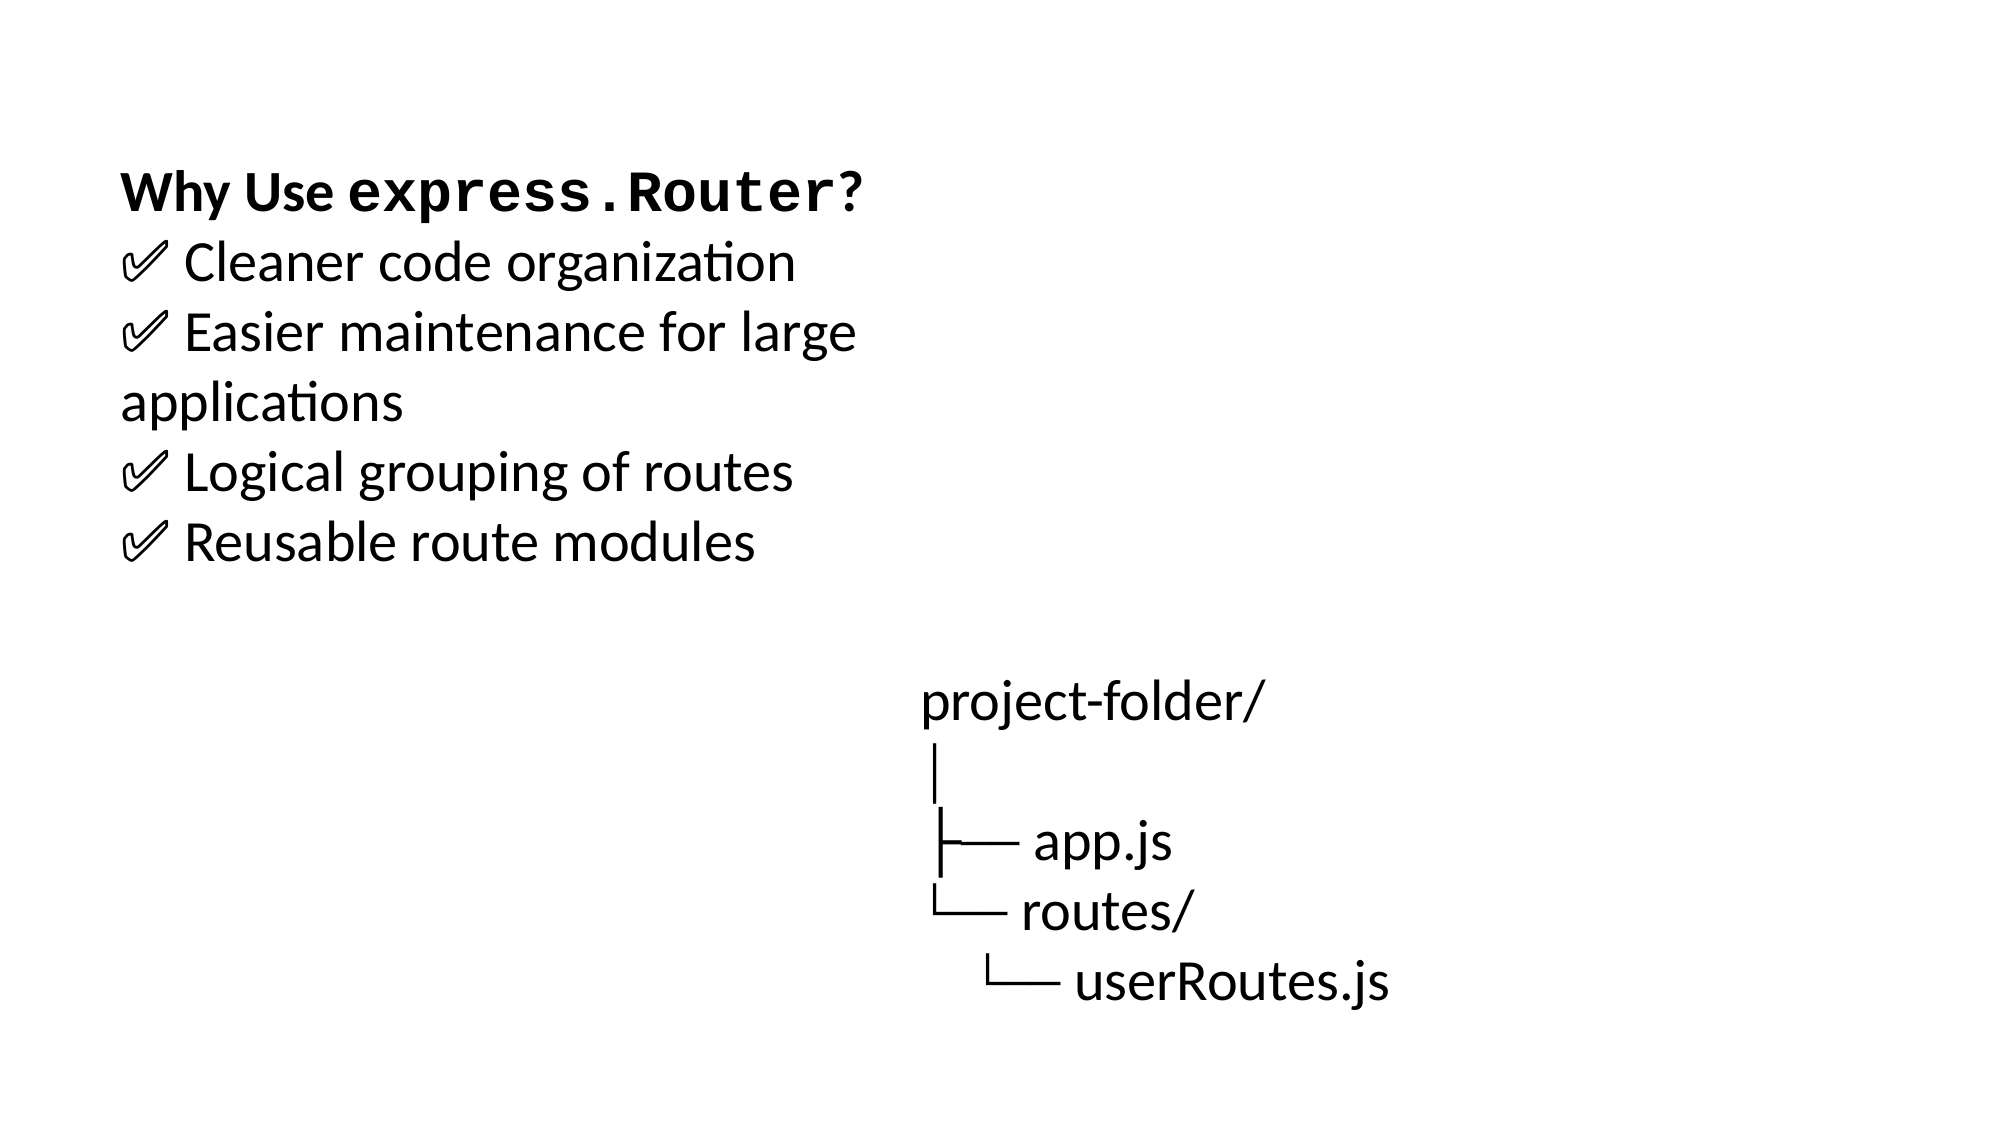

Why Use express.Router?
✅ Cleaner code organization
✅ Easier maintenance for large applications
✅ Logical grouping of routes
✅ Reusable route modules
project-folder/
│
├── app.js
└── routes/
    └── userRoutes.js